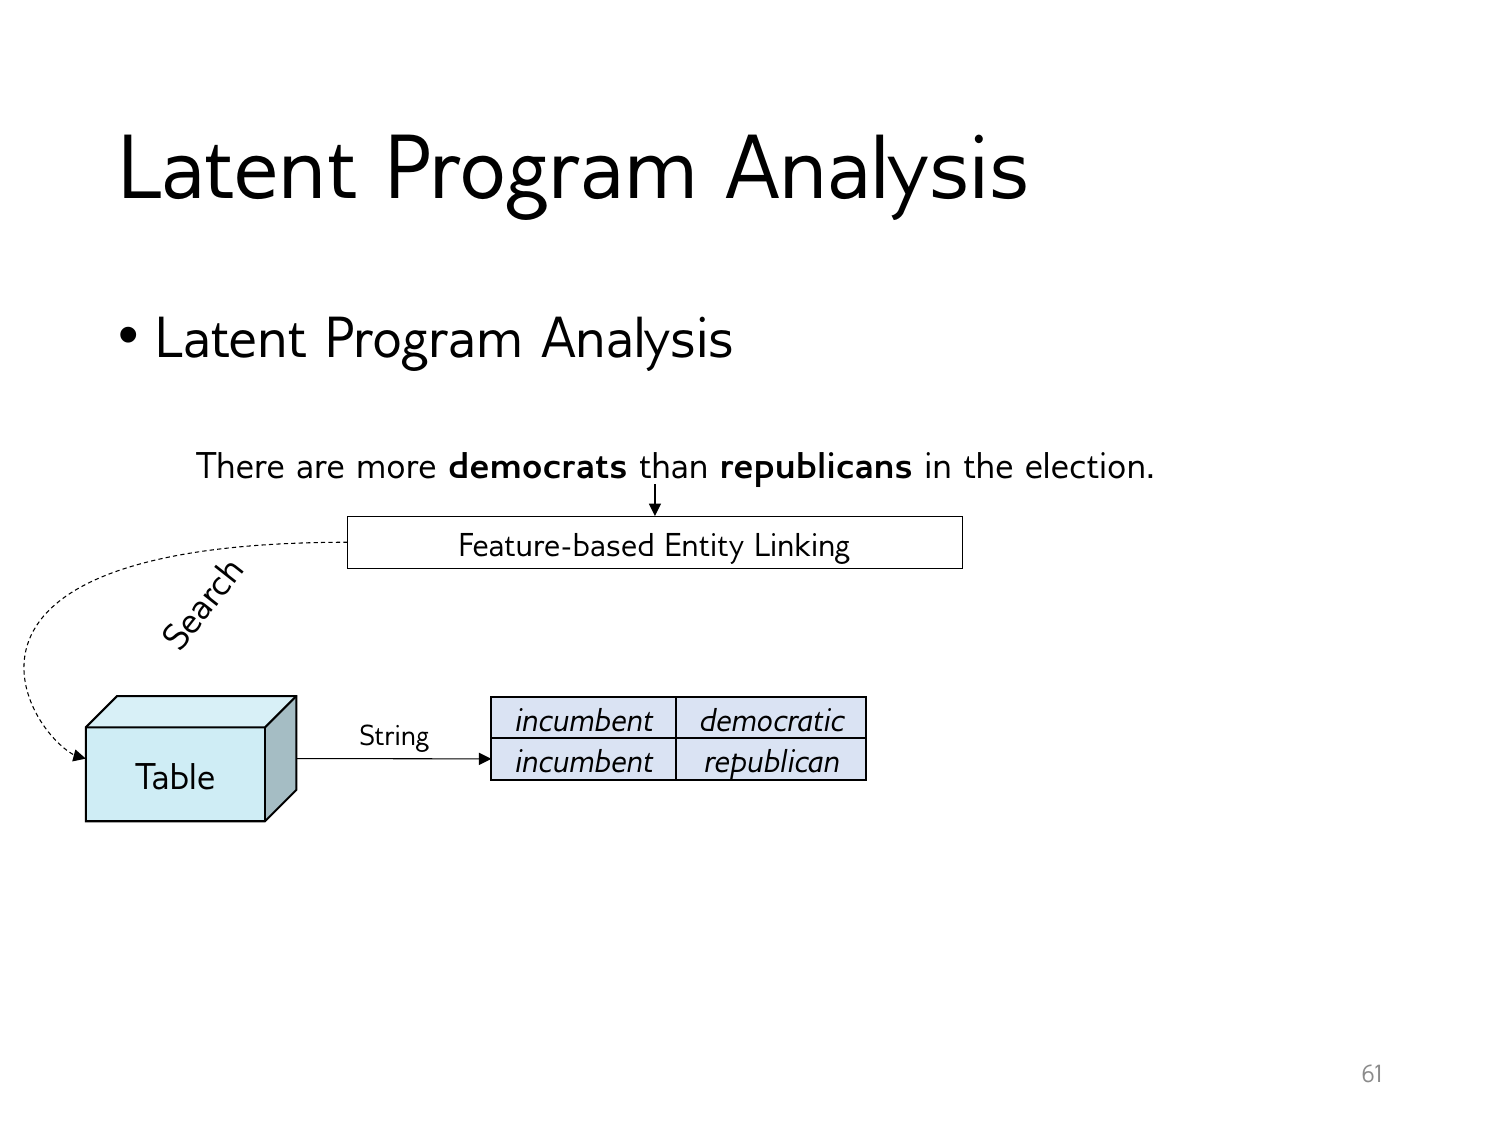

# Latent Program Analysis
Latent Program Analysis
There are more democrats than republicans in the election.
Feature-based Entity Linking
Search
Table
incumbent
democratic
incumbent
republican
String
61